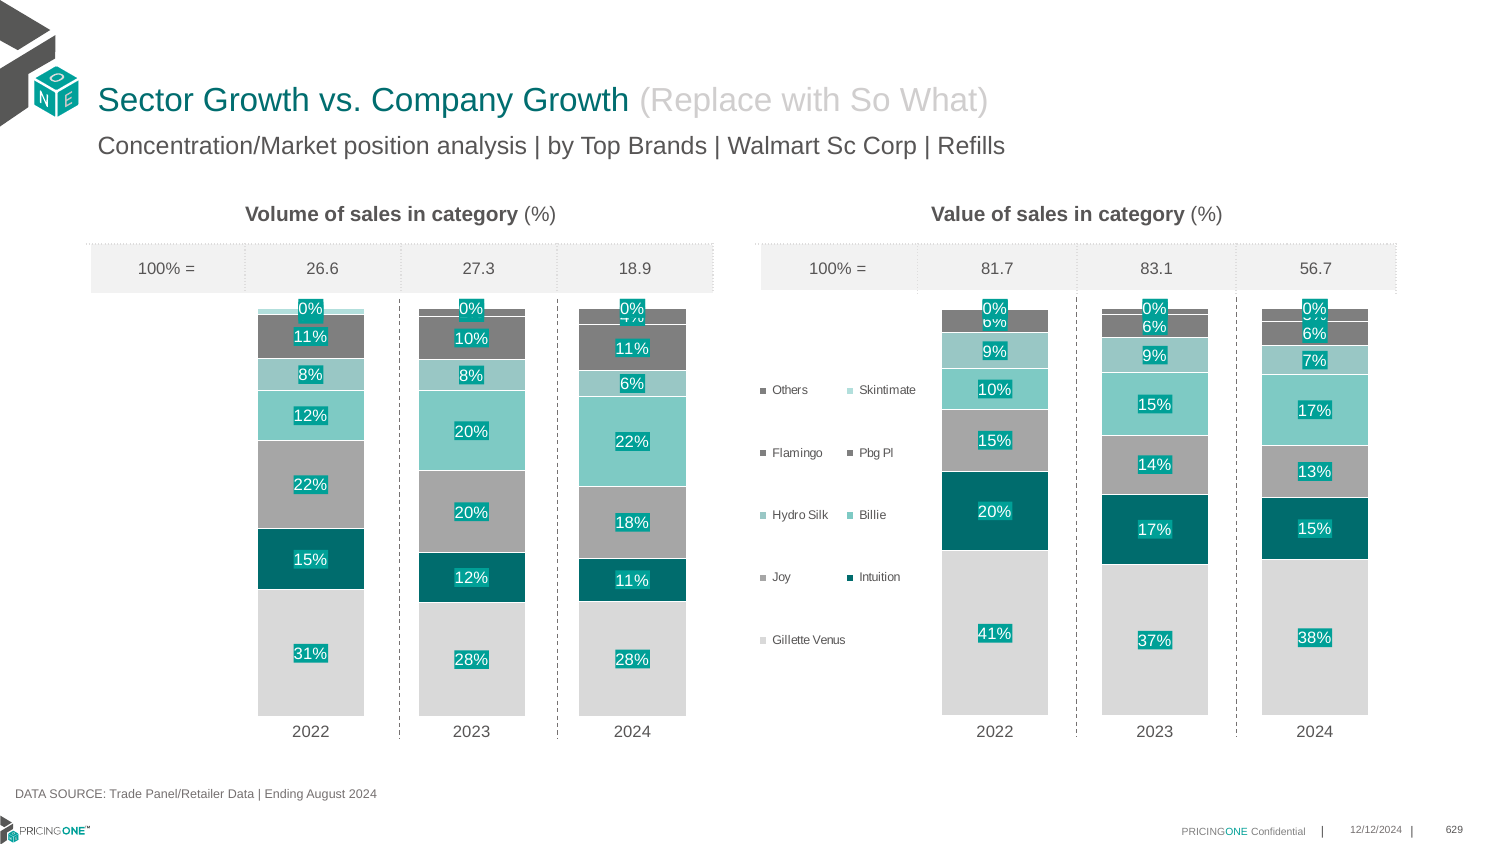

# Sector Growth vs. Company Growth (Replace with So What)
Concentration/Market position analysis | by Top Brands | Walmart Sc Corp | Refills
| Volume of sales in category (%) |  |  |  |
| --- | --- | --- | --- |
| 100% = | 26.6 | 27.3 | 18.9 |
| Value of sales in category (%) |  |  |  |
| --- | --- | --- | --- |
| 100% = | 81.7 | 83.1 | 56.7 |

### Chart

| Category | Gillette Venus | Intuition | Joy | Billie | Hydro Silk | Pbg Pl | Flamingo | Skintimate | Others |
|---|---|---|---|---|---|---|---|---|---|
| 2022 | 0.3101996189124563 | 0.149786095093696 | 0.21540190447615412 | 0.12294345861755045 | 0.07782951904609496 | 0.10832072938874283 | 0.0007531378835792541 | 0.014702997328015081 | 6.253925371100982e-05 |
| 2023 | 0.2792310865091815 | 0.12207396299394736 | 0.20019184940909898 | 0.1963940403465032 | 0.07669629644072544 | 0.10473150355239898 | 0.020492145447844456 | 0.00016826130691426796 | 2.0853993385802323e-05 |
| 2024 | 0.28189444317607454 | 0.10587935646576127 | 0.1755116508941568 | 0.22067000724510494 | 0.06257458564994134 | 0.11252632454111036 | 0.040893906061737796 | 3.6898567211215264e-05 | 1.2827398901752946e-05 |

### Chart

| Category | Gillette Venus | Intuition | Joy | Billie | Hydro Silk | Pbg Pl | Flamingo | Skintimate | Others |
|---|---|---|---|---|---|---|---|---|---|
| 2022 | 0.4051593201630528 | 0.19528422270049592 | 0.15135581245783167 | 0.09979780487495177 | 0.08738343179715291 | 0.05678008495943412 | 0.0005800106274524972 | 0.003640645017226245 | 1.8667402402086112e-05 |
| 2023 | 0.3715755675030228 | 0.1722607962090101 | 0.14470628534515967 | 0.1524484899692091 | 0.08778110286845624 | 0.05563015004381808 | 0.015516368577260397 | 7.411870014804735e-05 | 7.120783915554046e-06 |
| 2024 | 0.3834965127477854 | 0.1516178592469511 | 0.12888617834552196 | 0.17325924906777299 | 0.07035593961779575 | 0.06050740666264495 | 0.03185833324513778 | 1.3793784682901704e-05 | 4.727281707183705e-06 |
DATA SOURCE: Trade Panel/Retailer Data | Ending August 2024

12/12/2024
629